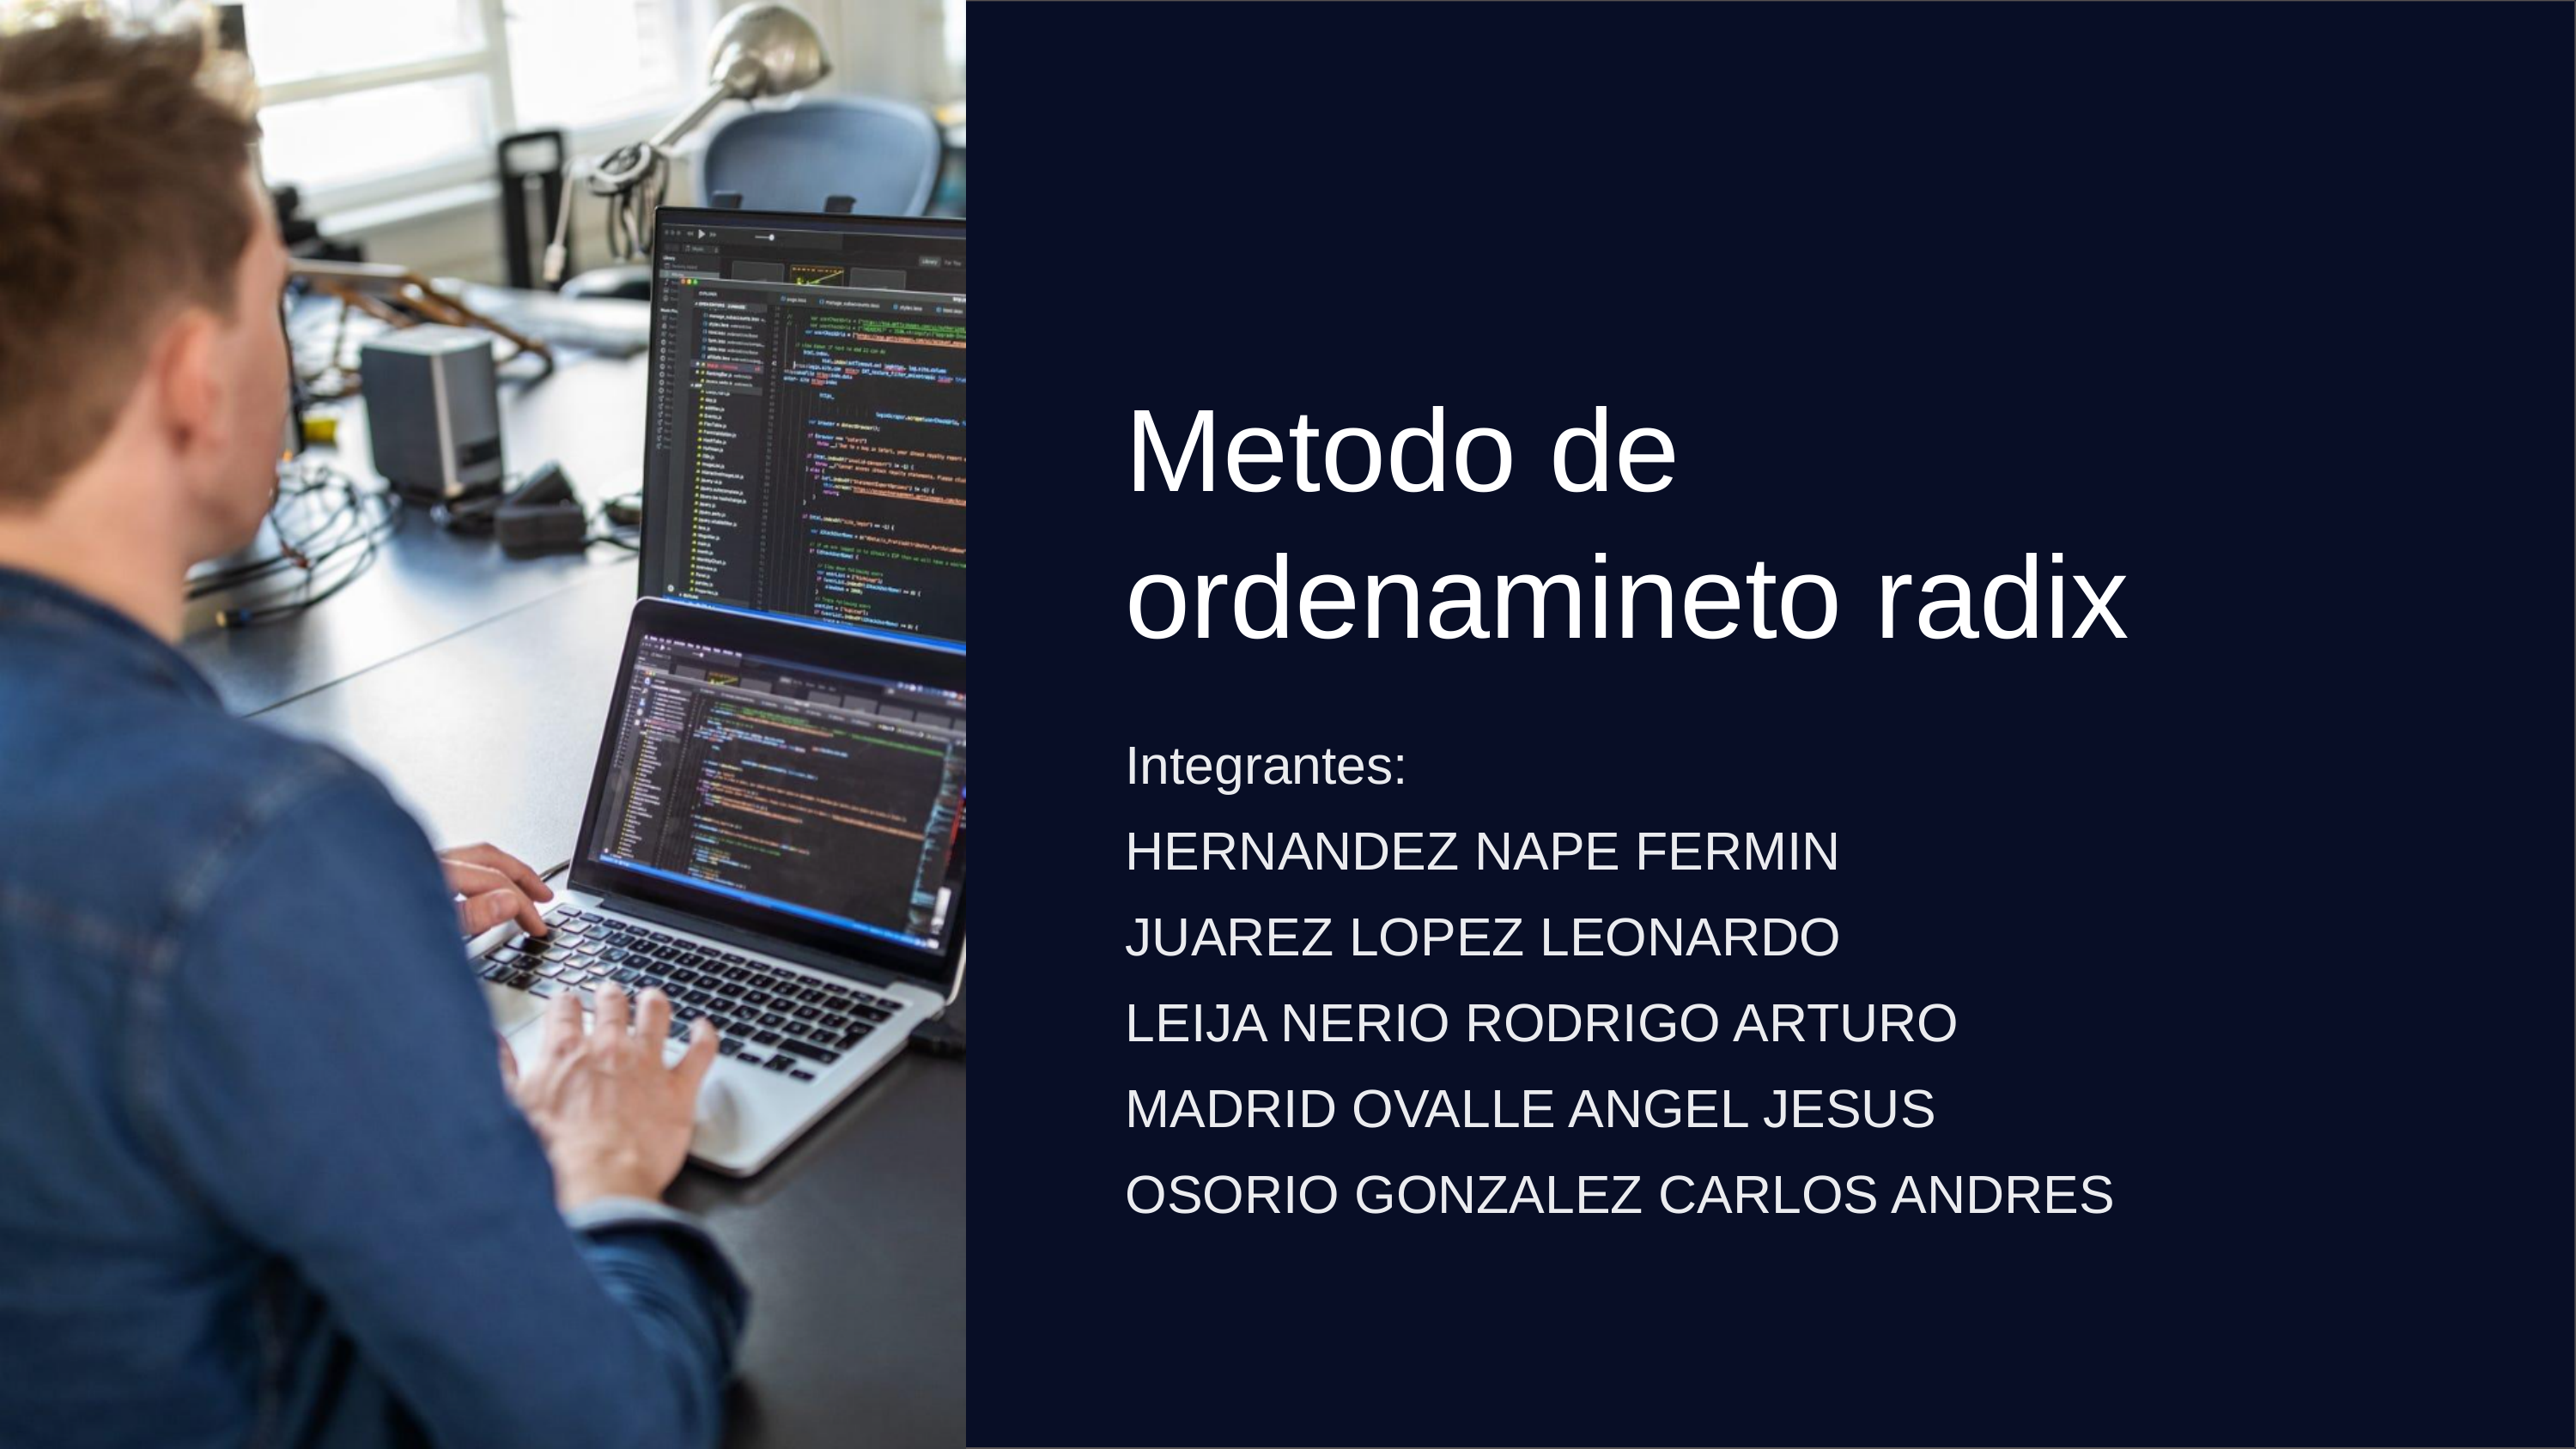

Metodo de ordenamineto radix
Integrantes:
HERNANDEZ NAPE FERMIN
JUAREZ LOPEZ LEONARDO
LEIJA NERIO RODRIGO ARTURO
MADRID OVALLE ANGEL JESUS
OSORIO GONZALEZ CARLOS ANDRES